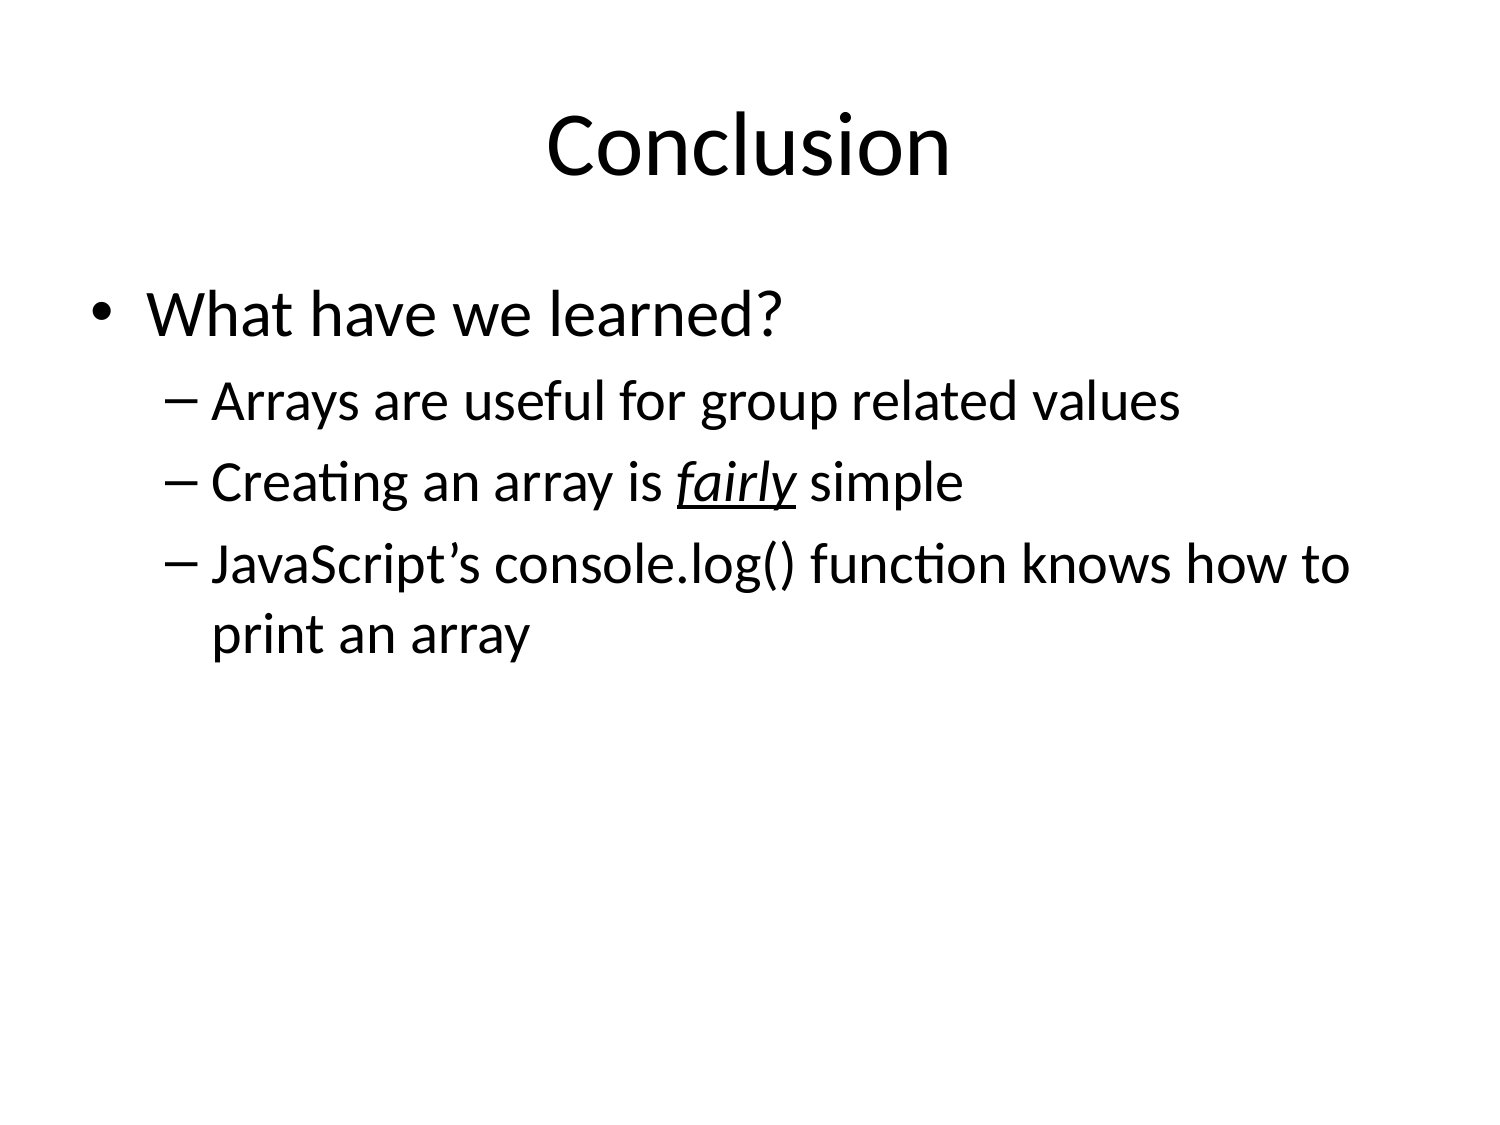

# Conclusion
What have we learned?
Arrays are useful for group related values
Creating an array is fairly simple
JavaScript’s console.log() function knows how to print an array